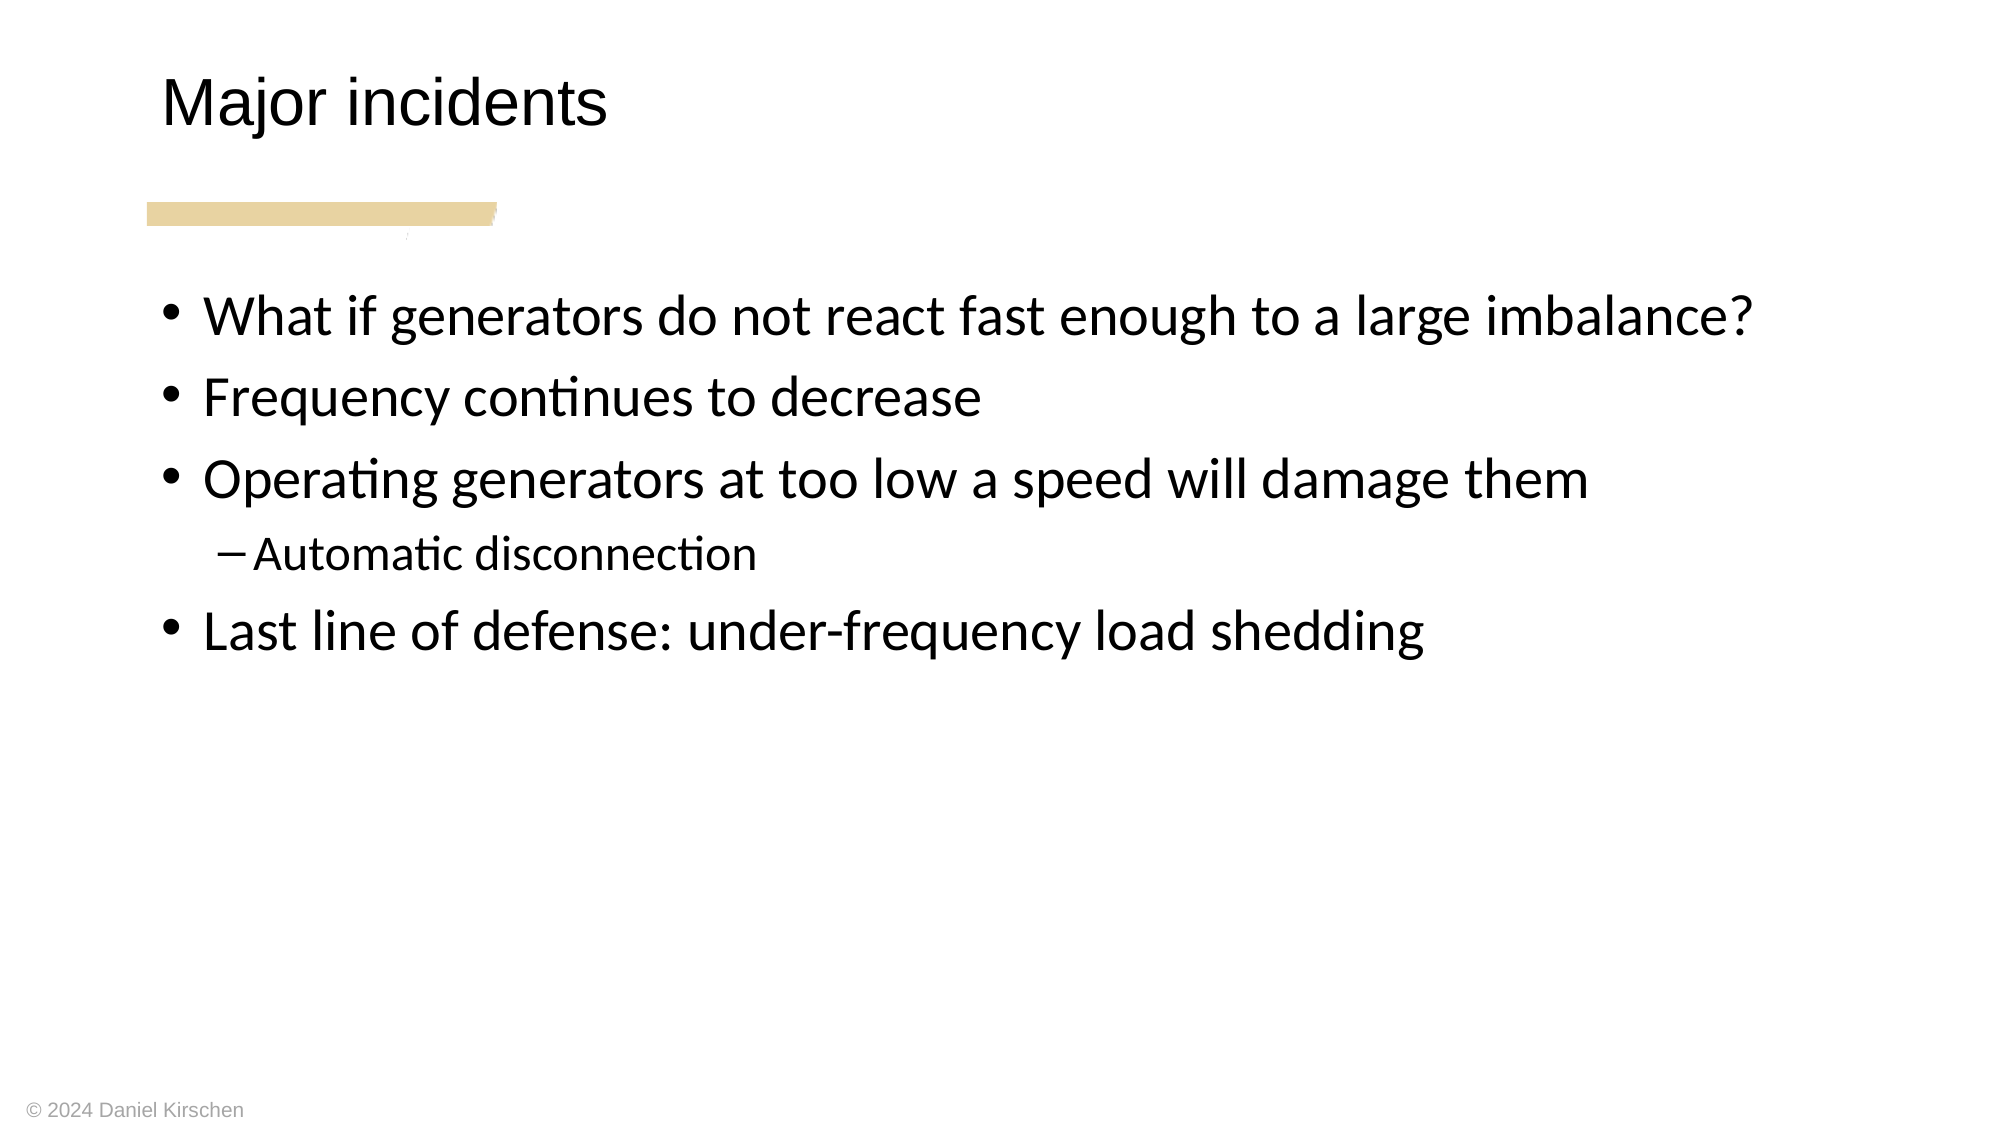

Major incidents
What if generators do not react fast enough to a large imbalance?
Frequency continues to decrease
Operating generators at too low a speed will damage them
Automatic disconnection
Last line of defense: under-frequency load shedding